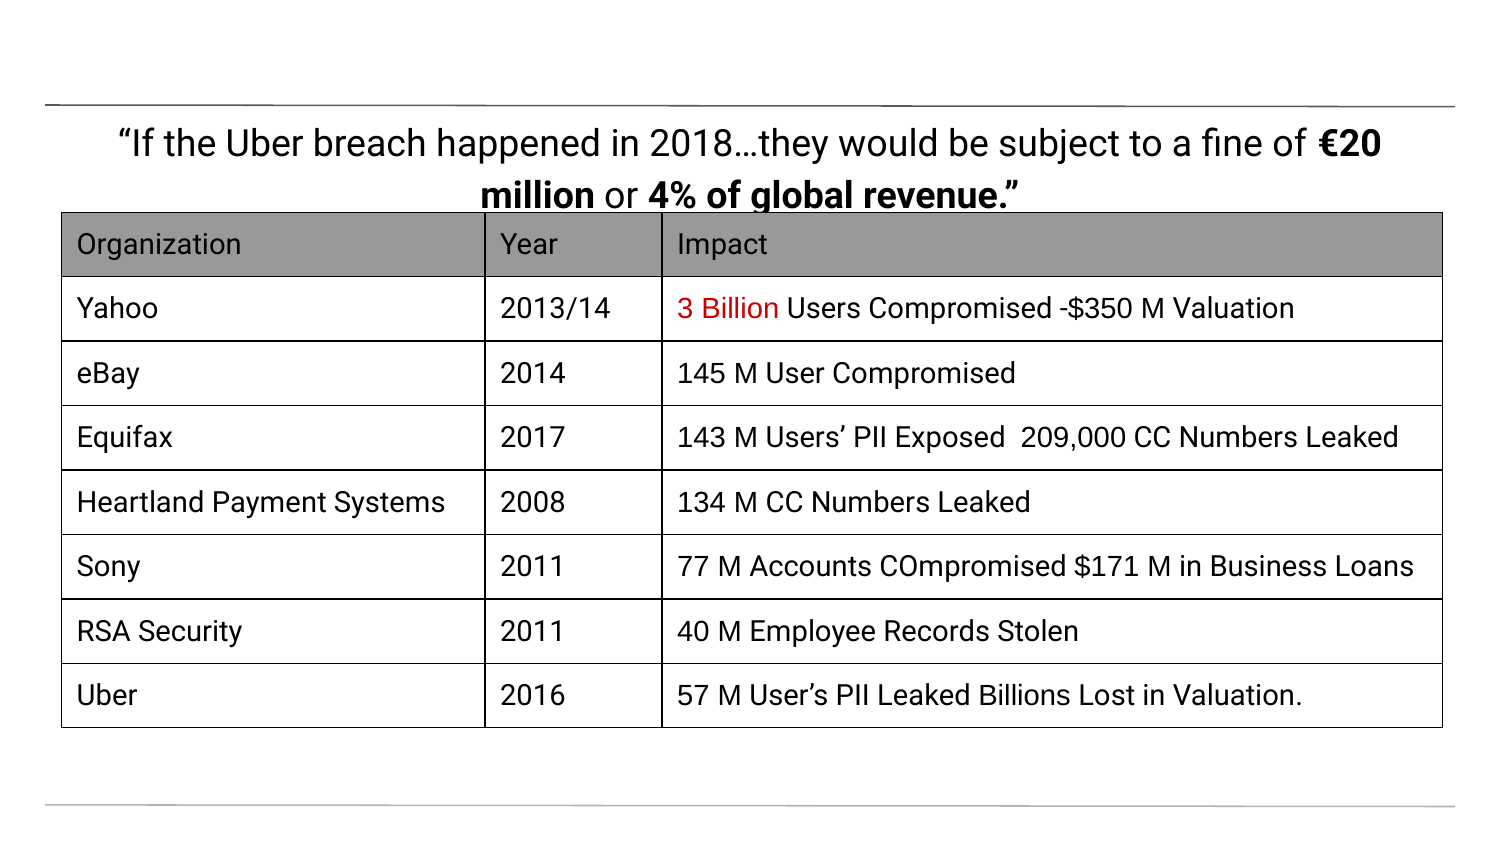

#
“If the Uber breach happened in 2018…they would be subject to a fine of €20 million or 4% of global revenue.”
| Organization | Year | Impact |
| --- | --- | --- |
| Yahoo | 2013/14 | 3 Billion Users Compromised -$350 M Valuation |
| eBay | 2014 | 145 M User Compromised |
| Equifax | 2017 | 143 M Users’ PII Exposed 209,000 CC Numbers Leaked |
| Heartland Payment Systems | 2008 | 134 M CC Numbers Leaked |
| Sony | 2011 | 77 M Accounts COmpromised $171 M in Business Loans |
| RSA Security | 2011 | 40 M Employee Records Stolen |
| Uber | 2016 | 57 M User’s PII Leaked Billions Lost in Valuation. |